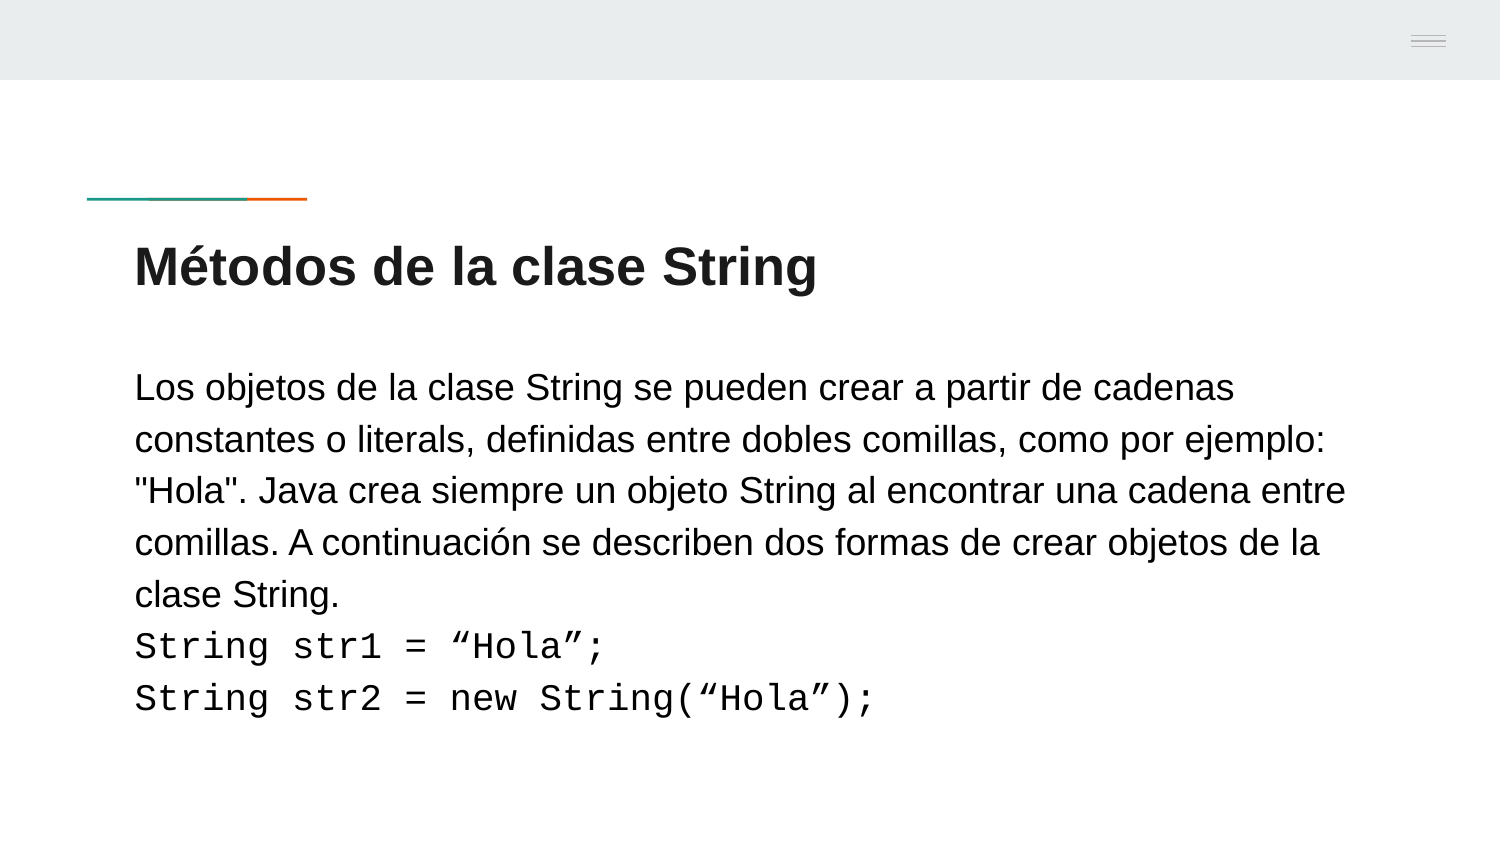

# Métodos de la clase String
Los objetos de la clase String se pueden crear a partir de cadenas constantes o literals, definidas entre dobles comillas, como por ejemplo: "Hola". Java crea siempre un objeto String al encontrar una cadena entre comillas. A continuación se describen dos formas de crear objetos de la clase String.
String str1 = “Hola”;
String str2 = new String(“Hola”);